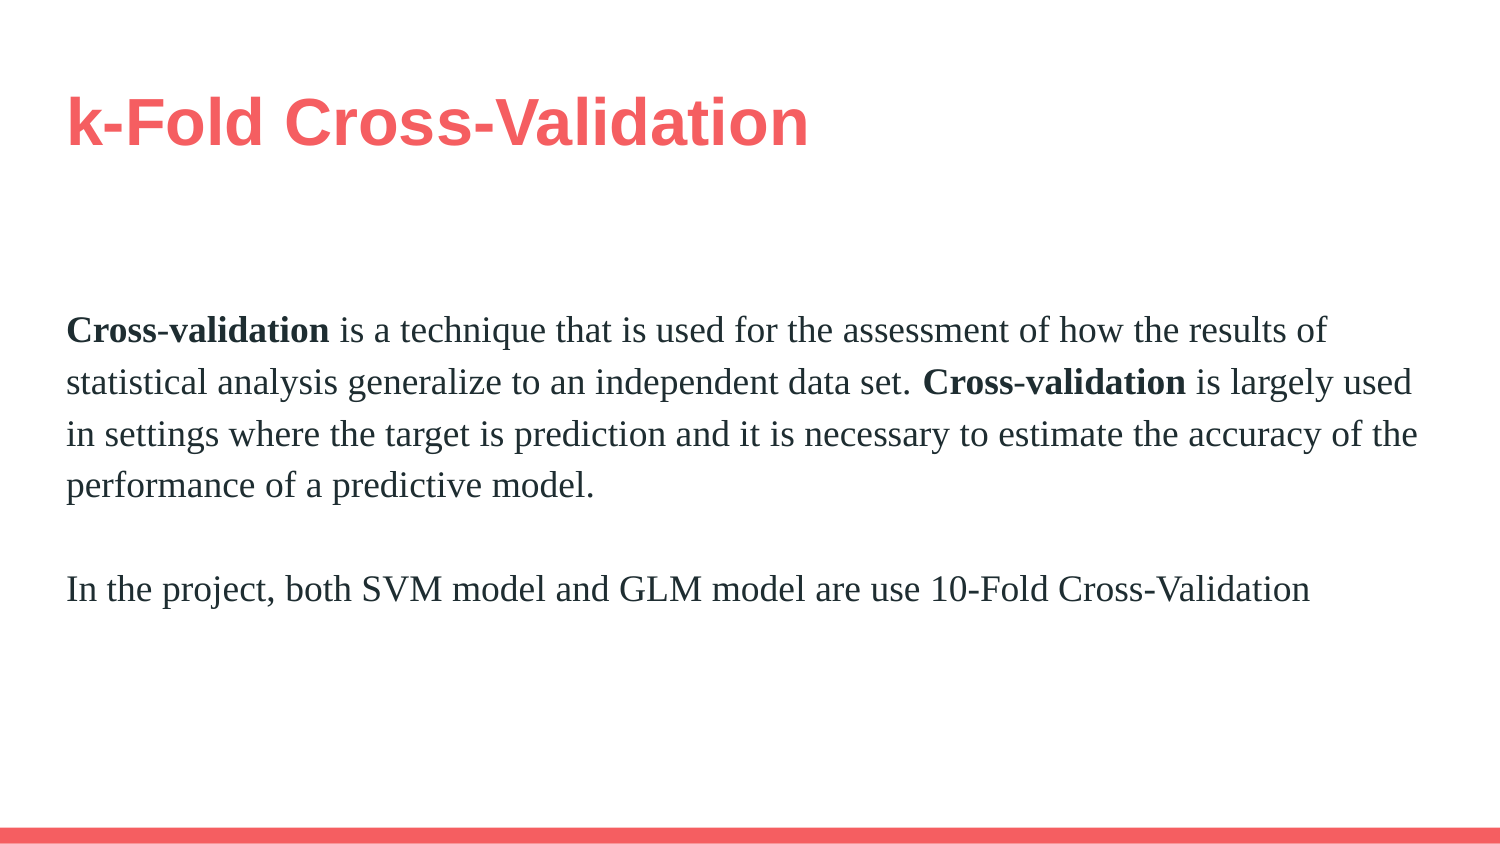

# k-Fold Cross-Validation
Cross-validation is a technique that is used for the assessment of how the results of statistical analysis generalize to an independent data set. Cross-validation is largely used in settings where the target is prediction and it is necessary to estimate the accuracy of the performance of a predictive model.

In the project, both SVM model and GLM model are use 10-Fold Cross-Validation